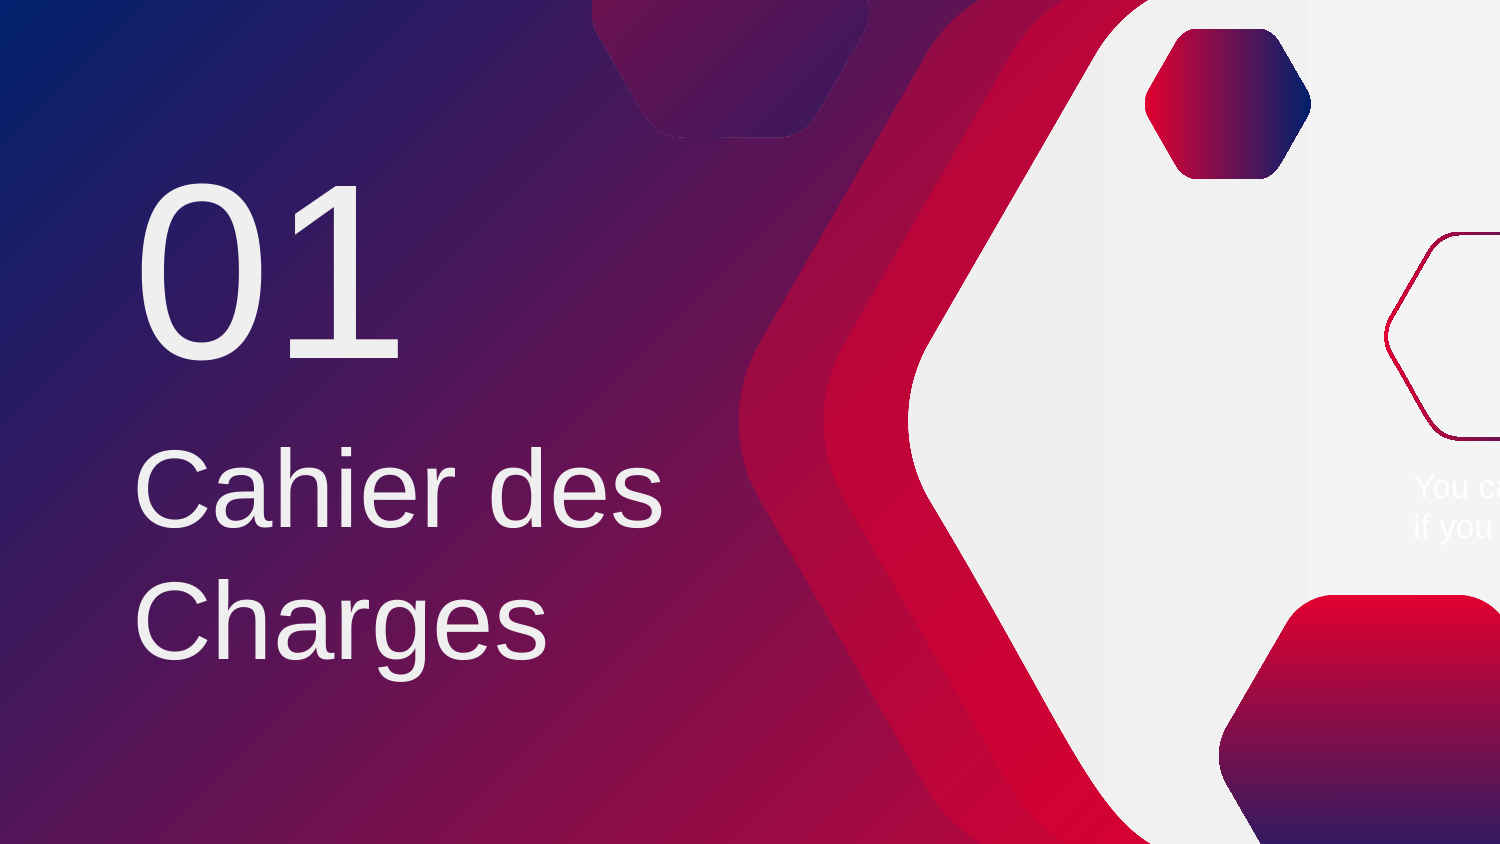

01
# Cahier des Charges
You can enter a subtitle here if you need it